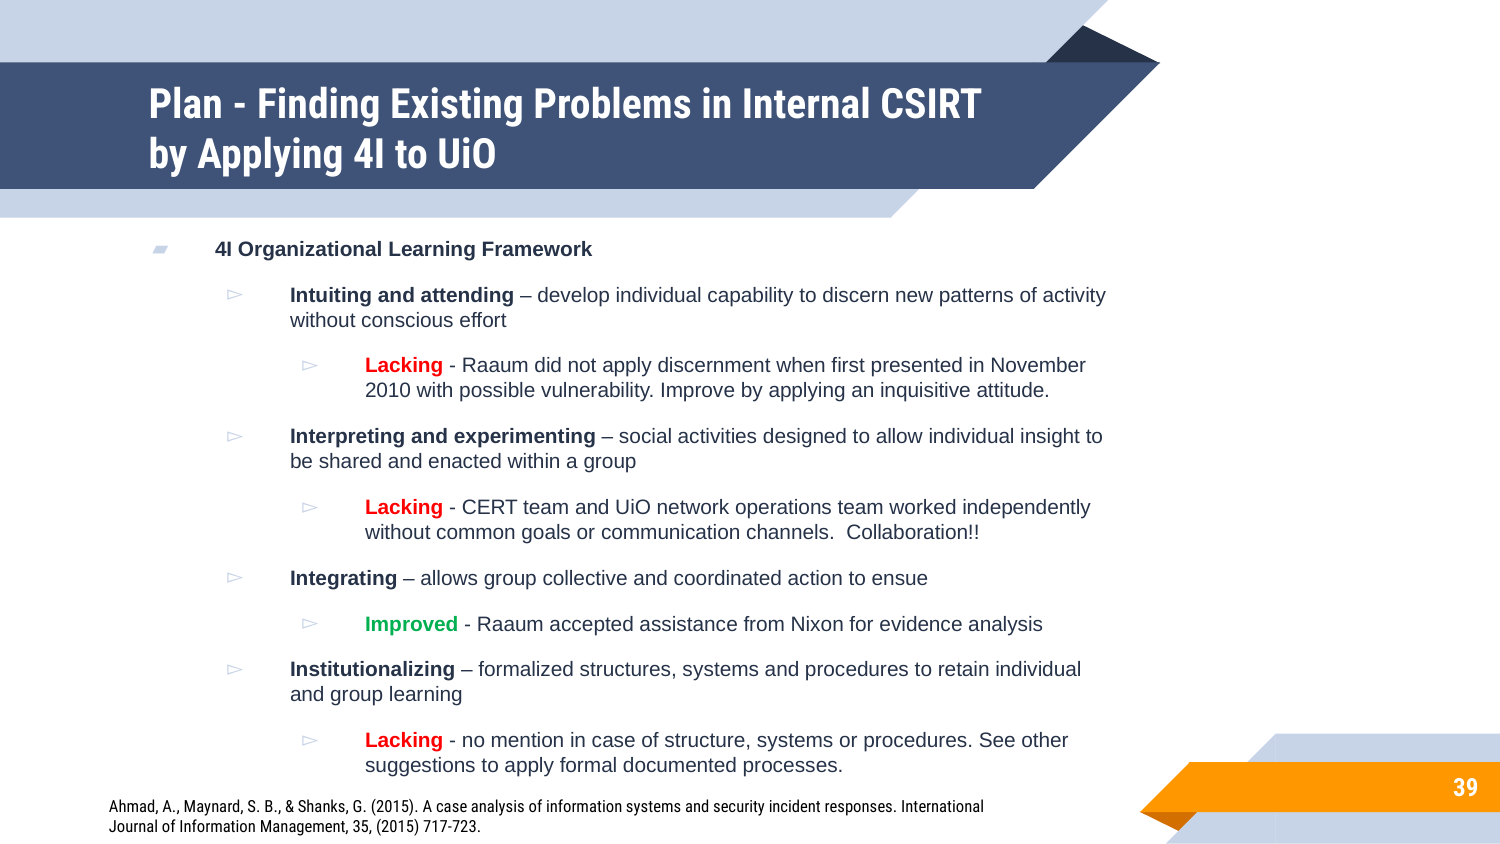

# Plan - Finding Existing Problems in Internal CSIRT by Applying 4I to UiO
4I Organizational Learning Framework ​
Intuiting and attending – develop individual capability to discern new patterns of activity without conscious effort​
Lacking - Raaum did not apply discernment when first presented in November 2010 with possible vulnerability. Improve by applying an inquisitive attitude.​
Interpreting and experimenting – social activities designed to allow individual insight to be shared and enacted within a group​
Lacking - CERT team and UiO network operations team worked independently without common goals or communication channels.  Collaboration!!​
Integrating – allows group collective and coordinated action to ensue​
Improved - Raaum accepted assistance from Nixon for evidence analysis​
Institutionalizing – formalized structures, systems and procedures to retain individual and group learning​
Lacking - no mention in case of structure, systems or procedures. See other suggestions to apply formal documented processes.

39
Ahmad, A., Maynard, S. B., & Shanks, G. (2015). A case analysis of information systems and security incident responses. International Journal of Information Management, 35, (2015) 717-723.